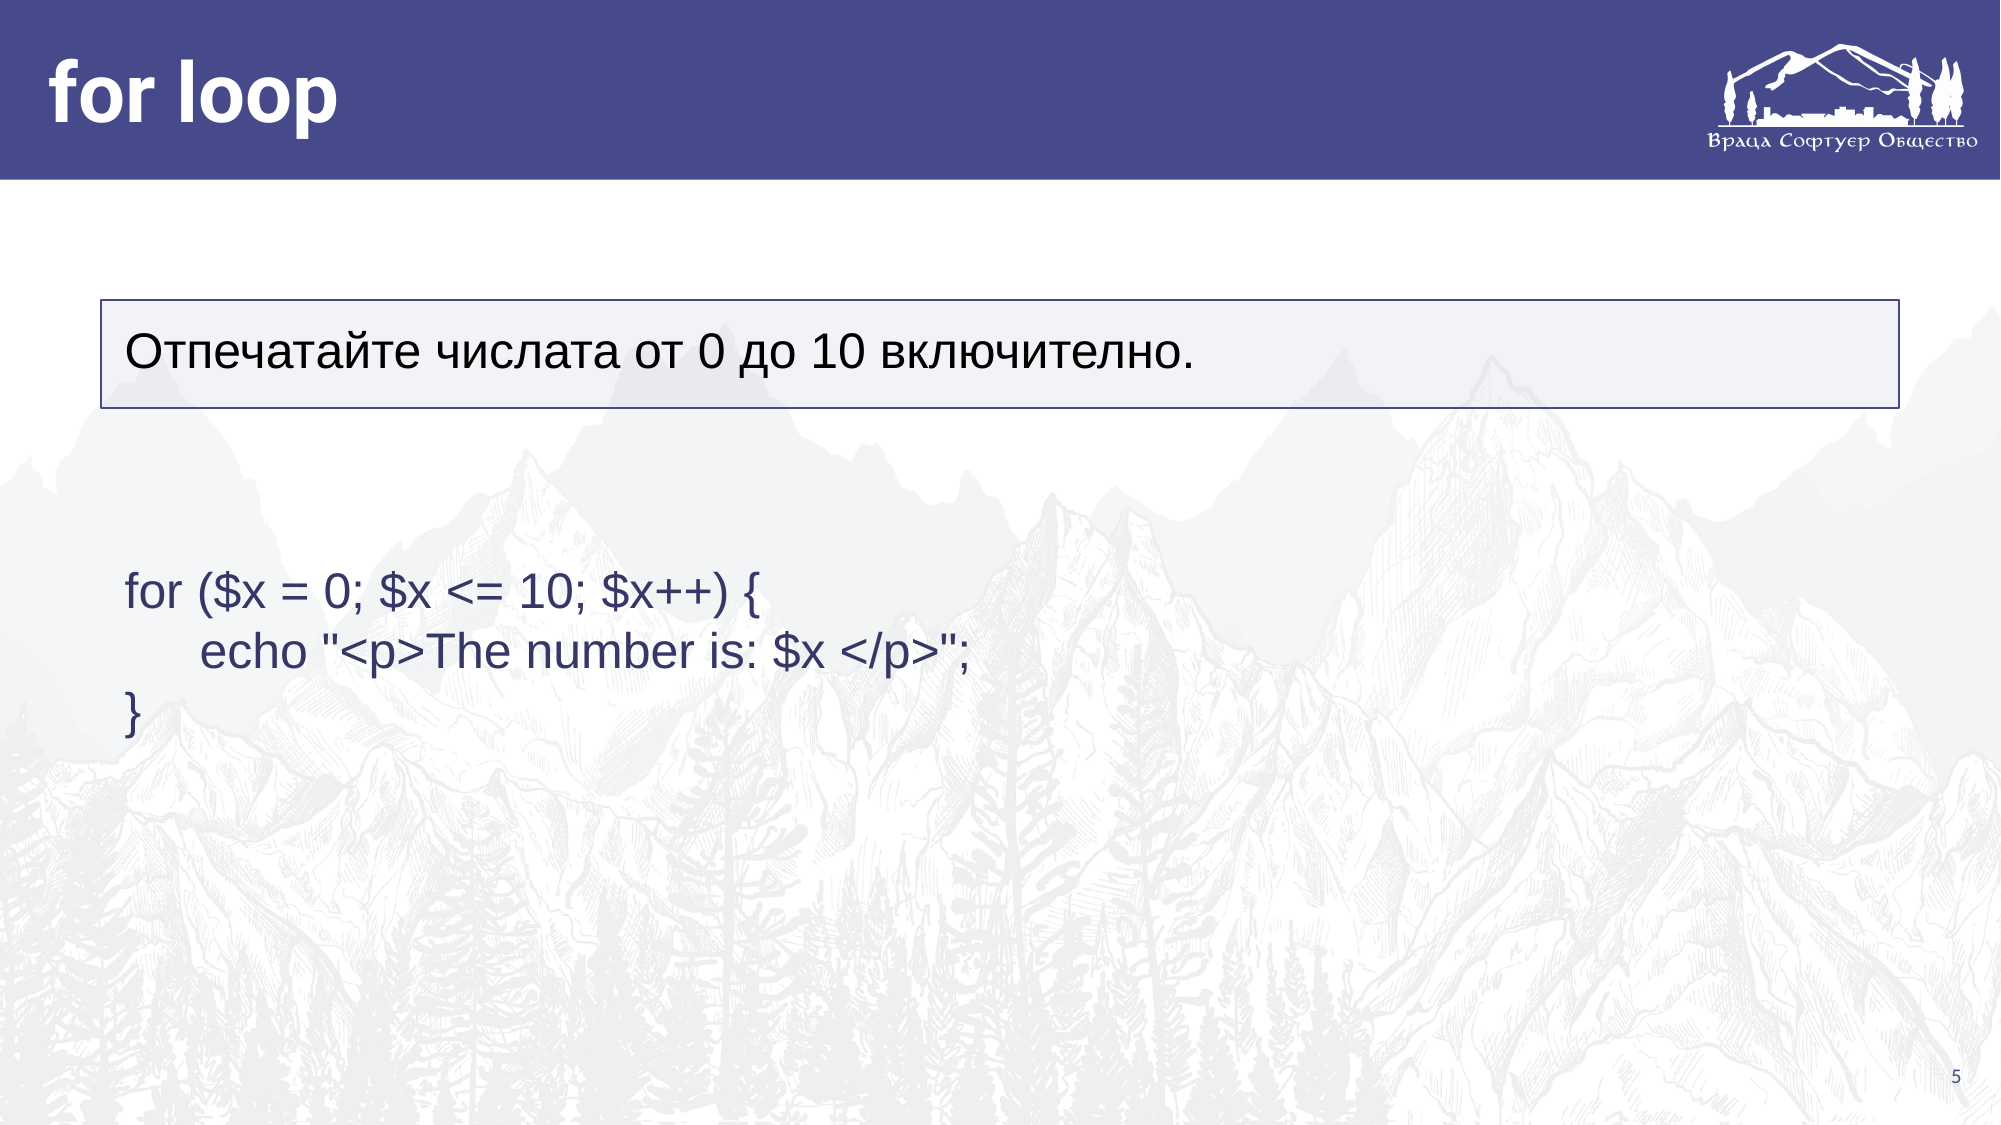

# for loop
Отпечатайте числата от 0 до 10 включително.

for ($x = 0; $x <= 10; $x++) {
echo "<p>The number is: $x </p>";
}

5